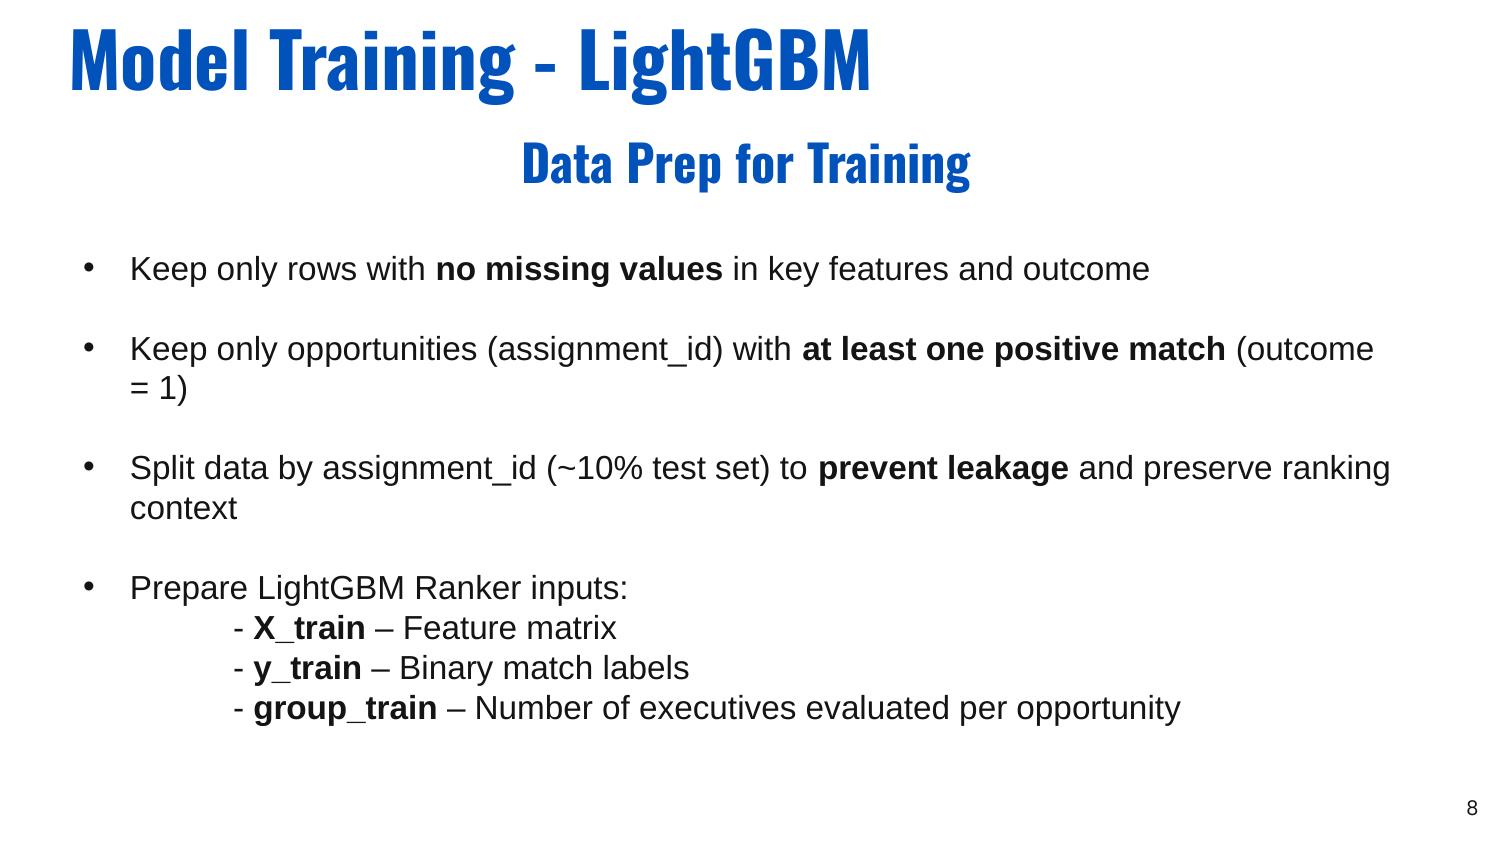

# Model Training - LightGBM

Data Prep for Training
Keep only rows with no missing values in key features and outcome

Keep only opportunities (assignment_id) with at least one positive match (outcome = 1)

Split data by assignment_id (~10% test set) to prevent leakage and preserve ranking context

Prepare LightGBM Ranker inputs:
	- X_train – Feature matrix
	- y_train – Binary match labels
	- group_train – Number of executives evaluated per opportunity